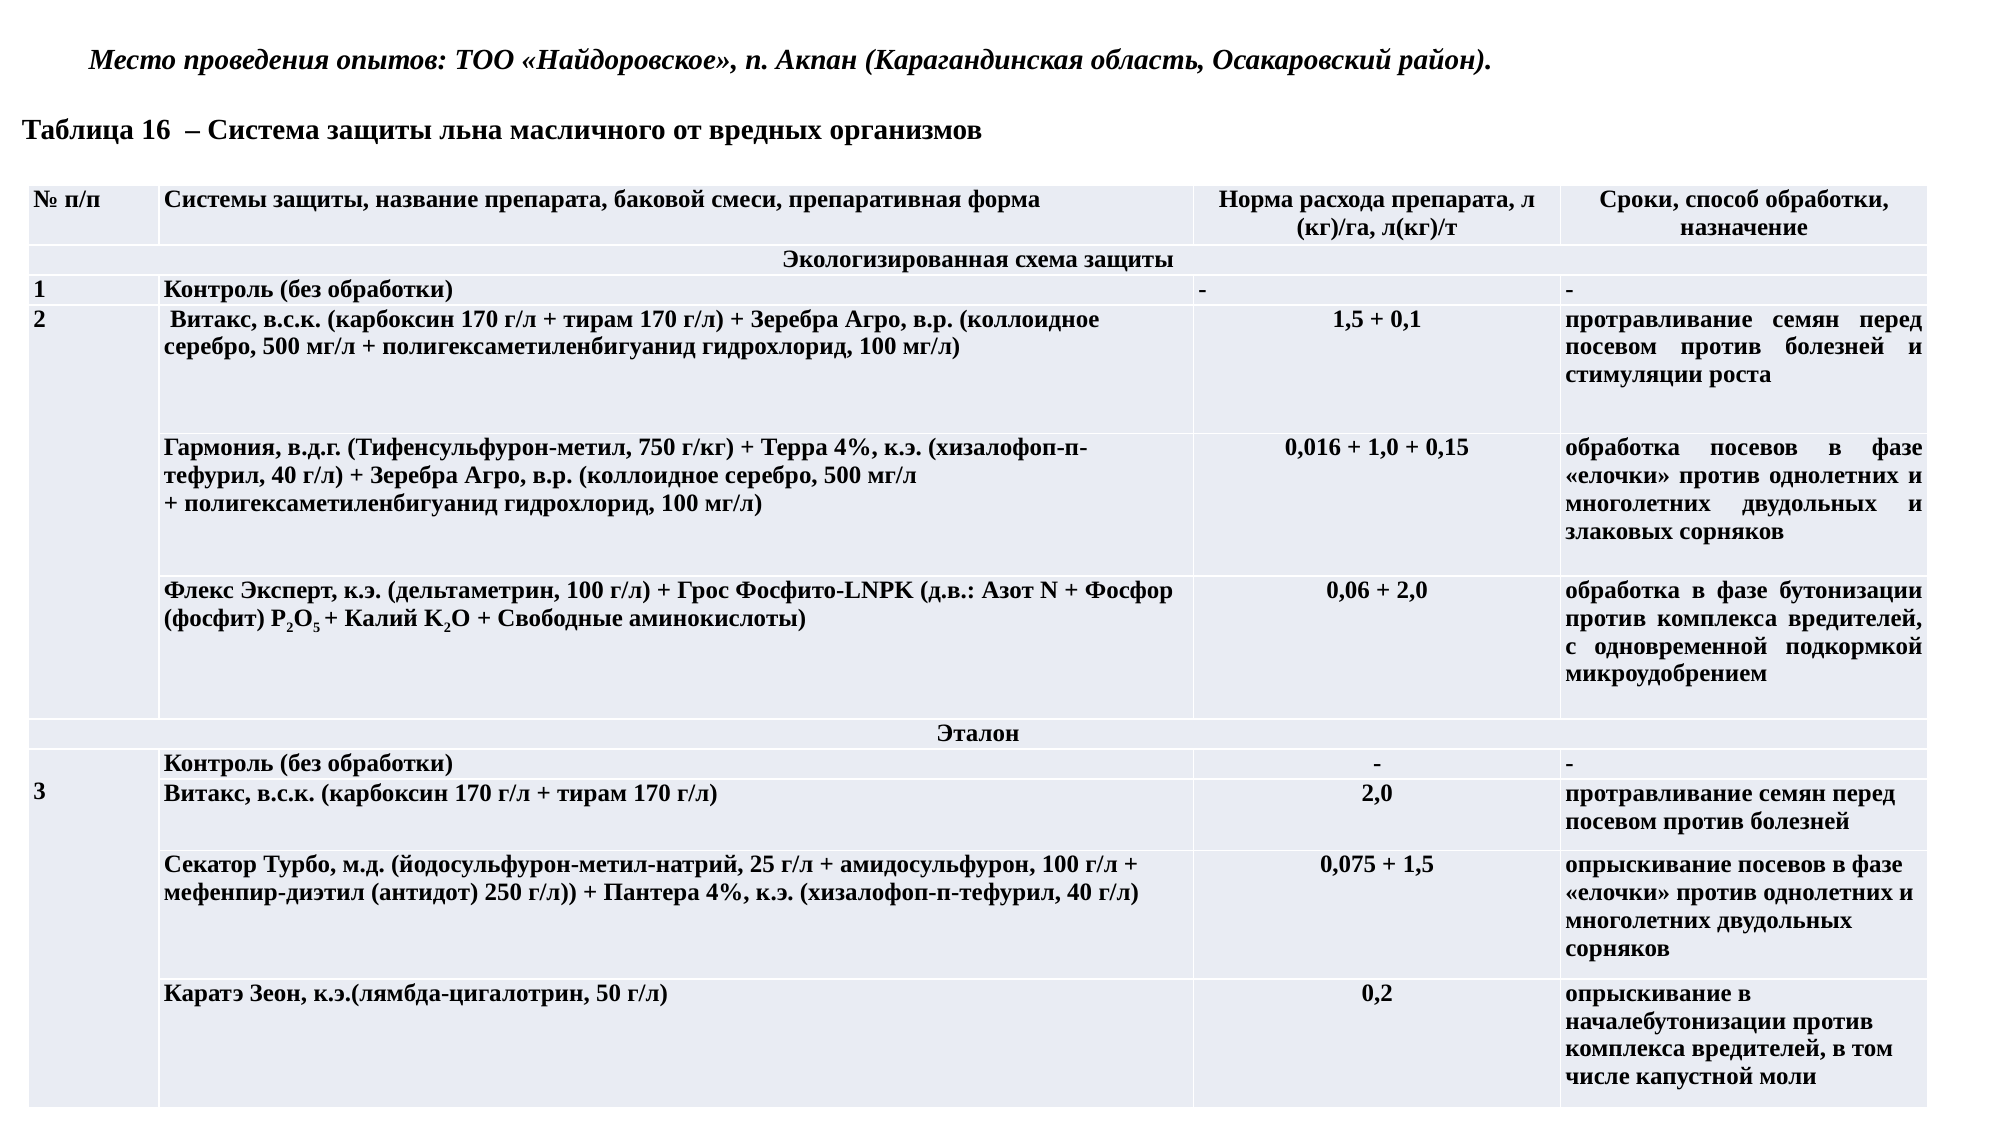

Место проведения опытов: ТОО «Найдоровское», п. Акпан (Карагандинская область, Осакаровский район).

 Таблица 16  – Система защиты льна масличного от вредных организмов
| № п/п | Системы защиты, название препарата, баковой смеси, препаративная форма | Норма расхода препарата, л (кг)/га, л(кг)/т | Сроки, способ обработки, назначение |
| --- | --- | --- | --- |
| Экологизированная схема защиты |  |  |  |
| 1 | Контроль (без обработки) | - | - |
| 2 | Витакс, в.с.к. (карбоксин 170 г/л + тирам 170 г/л) + Зеребра Агро, в.р. (коллоидное серебро, 500 мг/л + полигексаметиленбигуанид гидрохлорид, 100 мг/л) | 1,5 + 0,1 | протравливание семян перед посевом против болезней и стимуляции роста |
|  | Гармония, в.д.г. (Тифенсульфурон-метил, 750 г/кг) + Терра 4%, к.э. (хизалофоп-п-тефурил, 40 г/л) + Зеребра Агро, в.р. (коллоидное серебро, 500 мг/л + полигексаметиленбигуанид гидрохлорид, 100 мг/л) | 0,016 + 1,0 + 0,15 | обработка посевов в фазе «елочки» против однолетних и многолетних двудольных и злаковых сорняков |
|  | Флекс Эксперт, к.э. (дельтаметрин, 100 г/л) + Грос Фосфито-LNPK (д.в.: Азот N + Фосфор (фосфит) P2O5 + Калий K2O + Свободные аминокислоты) | 0,06 + 2,0 | обработка в фазе бутонизации против комплекса вредителей, с одновременной подкормкой микроудобрением |
| Эталон |  |  |  |
| 3 | Контроль (без обработки) | - | - |
|  | Витакс, в.с.к. (карбоксин 170 г/л + тирам 170 г/л) | 2,0 | протравливание семян перед посевом против болезней |
|  | Секатор Турбо, м.д. (йодосульфурон-метил-натрий, 25 г/л + амидосульфурон, 100 г/л + мефенпир-диэтил (антидот) 250 г/л)) + Пантера 4%, к.э. (хизалофоп-п-тефурил, 40 г/л) | 0,075 + 1,5 | опрыскивание посевов в фазе «елочки» против однолетних и многолетних двудольных сорняков |
|  | Каратэ Зеон, к.э.(лямбда-цигалотрин, 50 г/л) | 0,2 | опрыскивание в началебутонизации против комплекса вредителей, в том числе капустной моли |